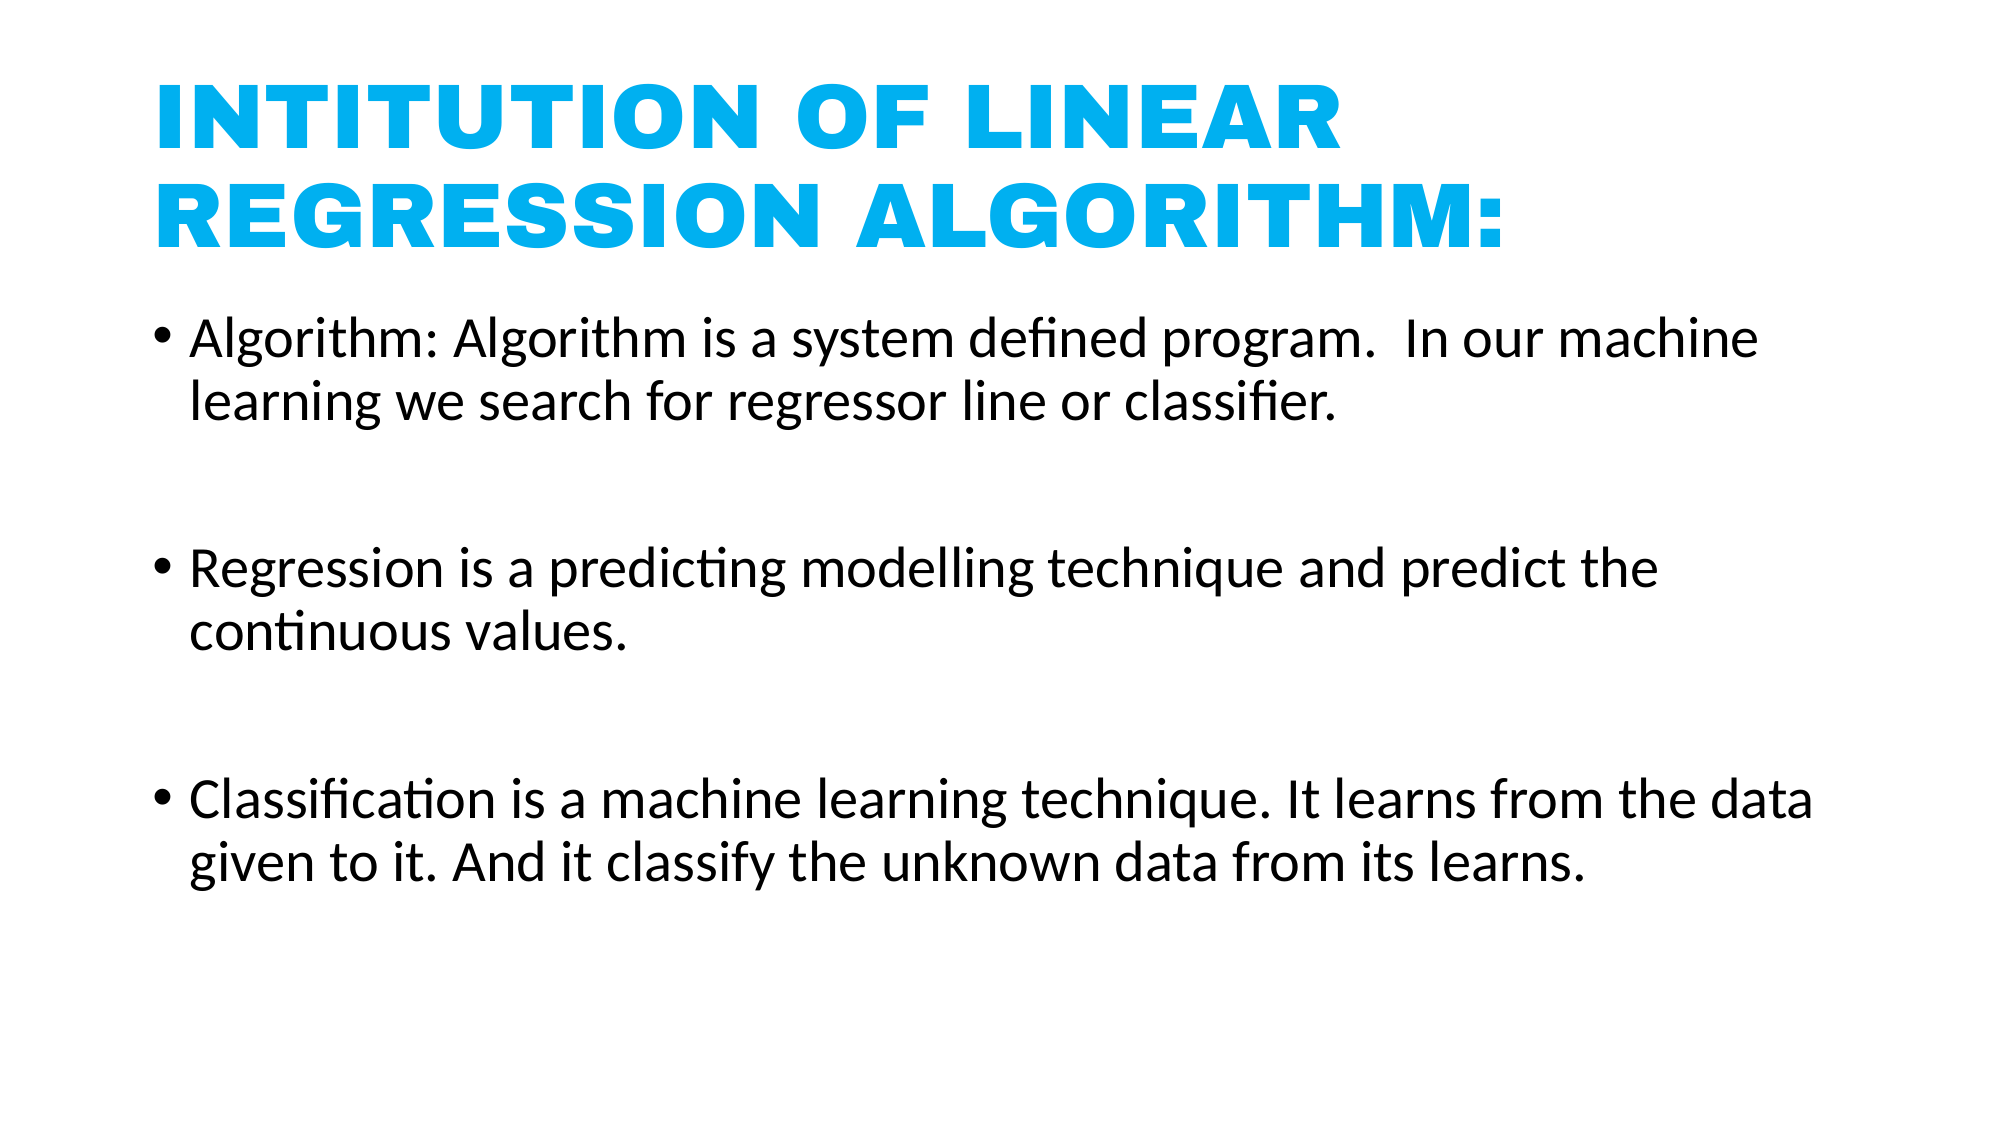

# INTITUTION OF LINEAR REGRESSION ALGORITHM:
Algorithm: Algorithm is a system defined program.  In our machine learning we search for regressor line or classifier.

Regression is a predicting modelling technique and predict the continuous values.

Classification is a machine learning technique. It learns from the data given to it. And it classify the unknown data from its learns.